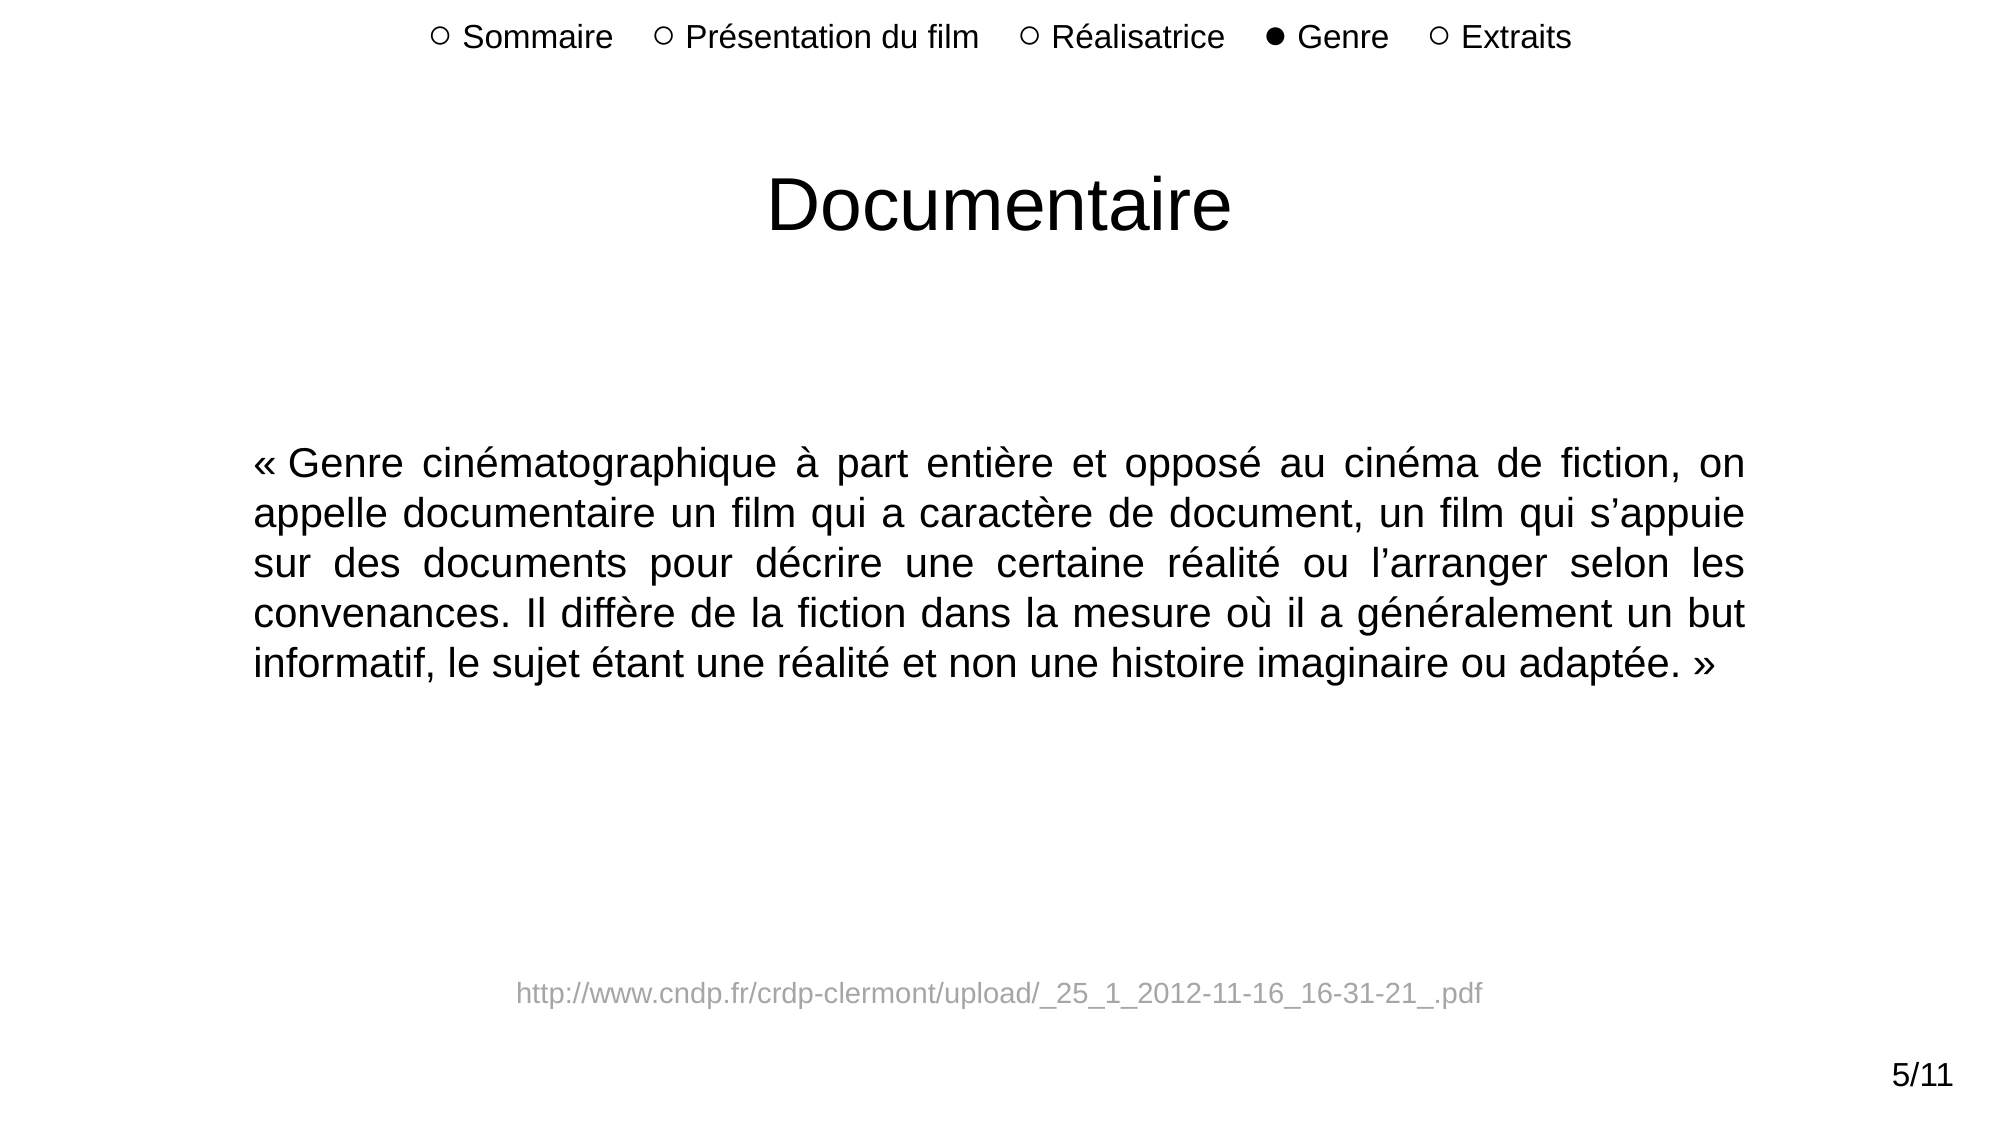

○ Sommaire    ○ Présentation du film    ○ Réalisatrice    ● Genre    ○ Extraits
Documentaire
« Genre cinématographique à part entière et opposé au cinéma de fiction, on appelle documentaire un film qui a caractère de document, un film qui s’appuie sur des documents pour décrire une certaine réalité ou l’arranger selon les convenances. Il diffère de la fiction dans la mesure où il a généralement un but informatif, le sujet étant une réalité et non une histoire imaginaire ou adaptée. »
http://www.cndp.fr/crdp-clermont/upload/_25_1_2012-11-16_16-31-21_.pdf
5/11